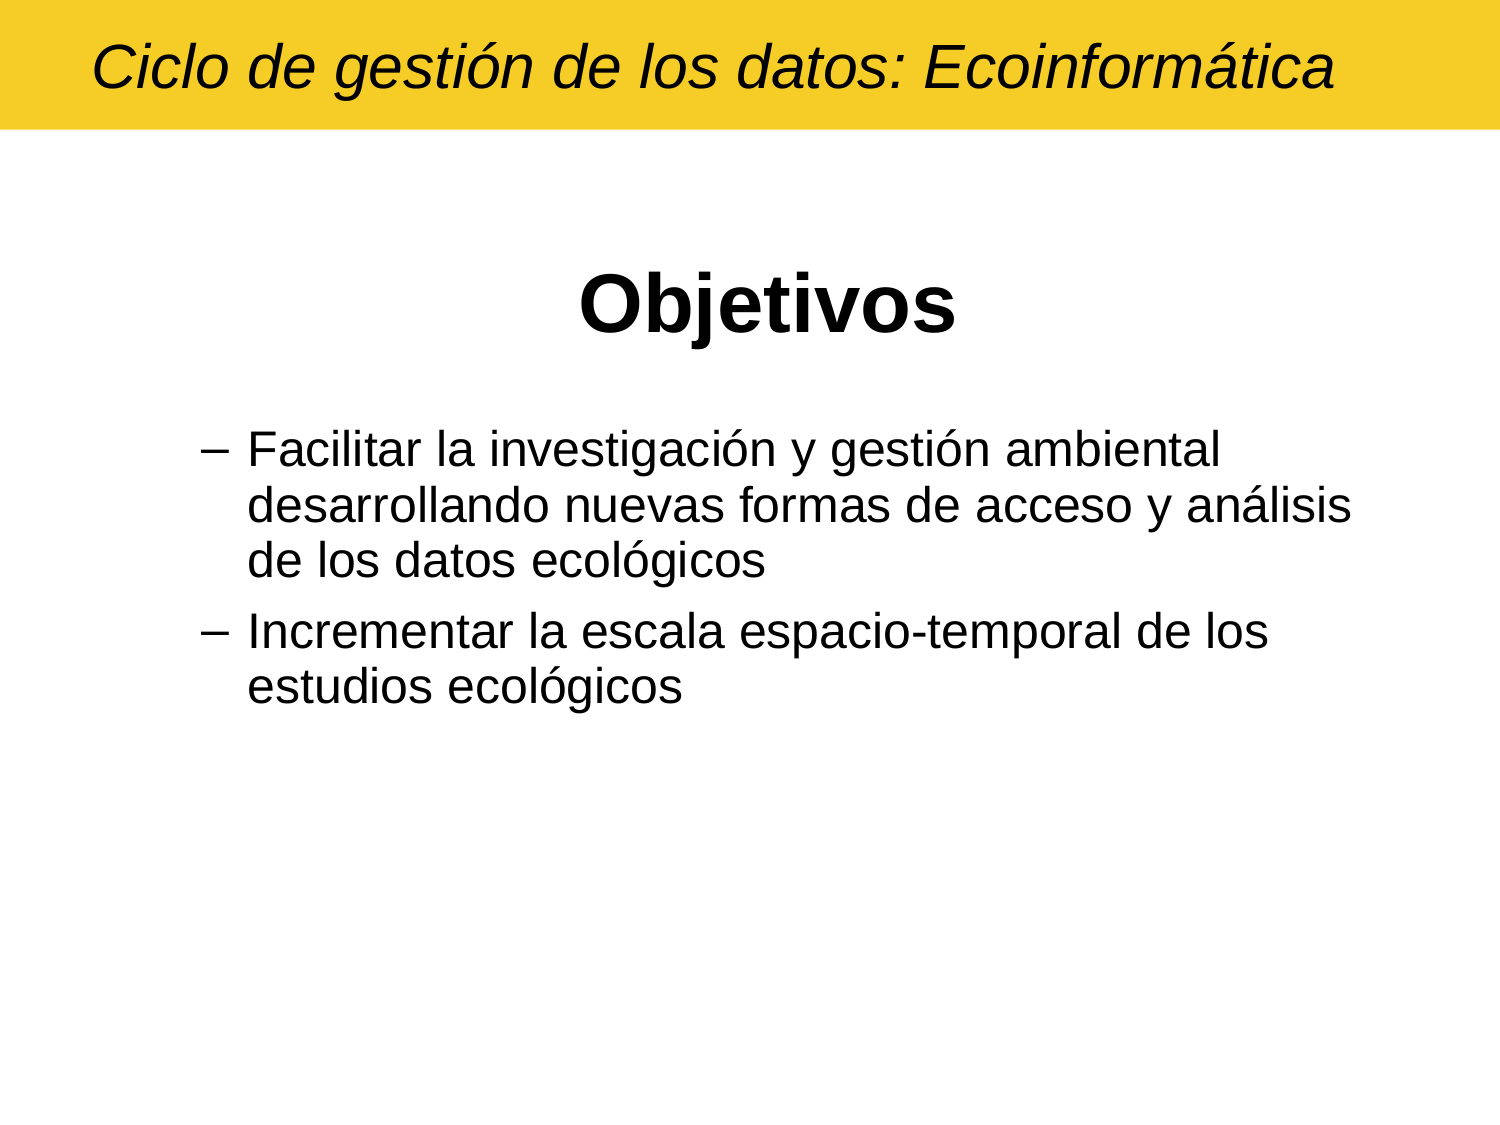

# Objetivos

Facilitar la investigación y gestión ambiental desarrollando nuevas formas de acceso y análisis de los datos ecológicos
Incrementar la escala espacio-temporal de los estudios ecológicos